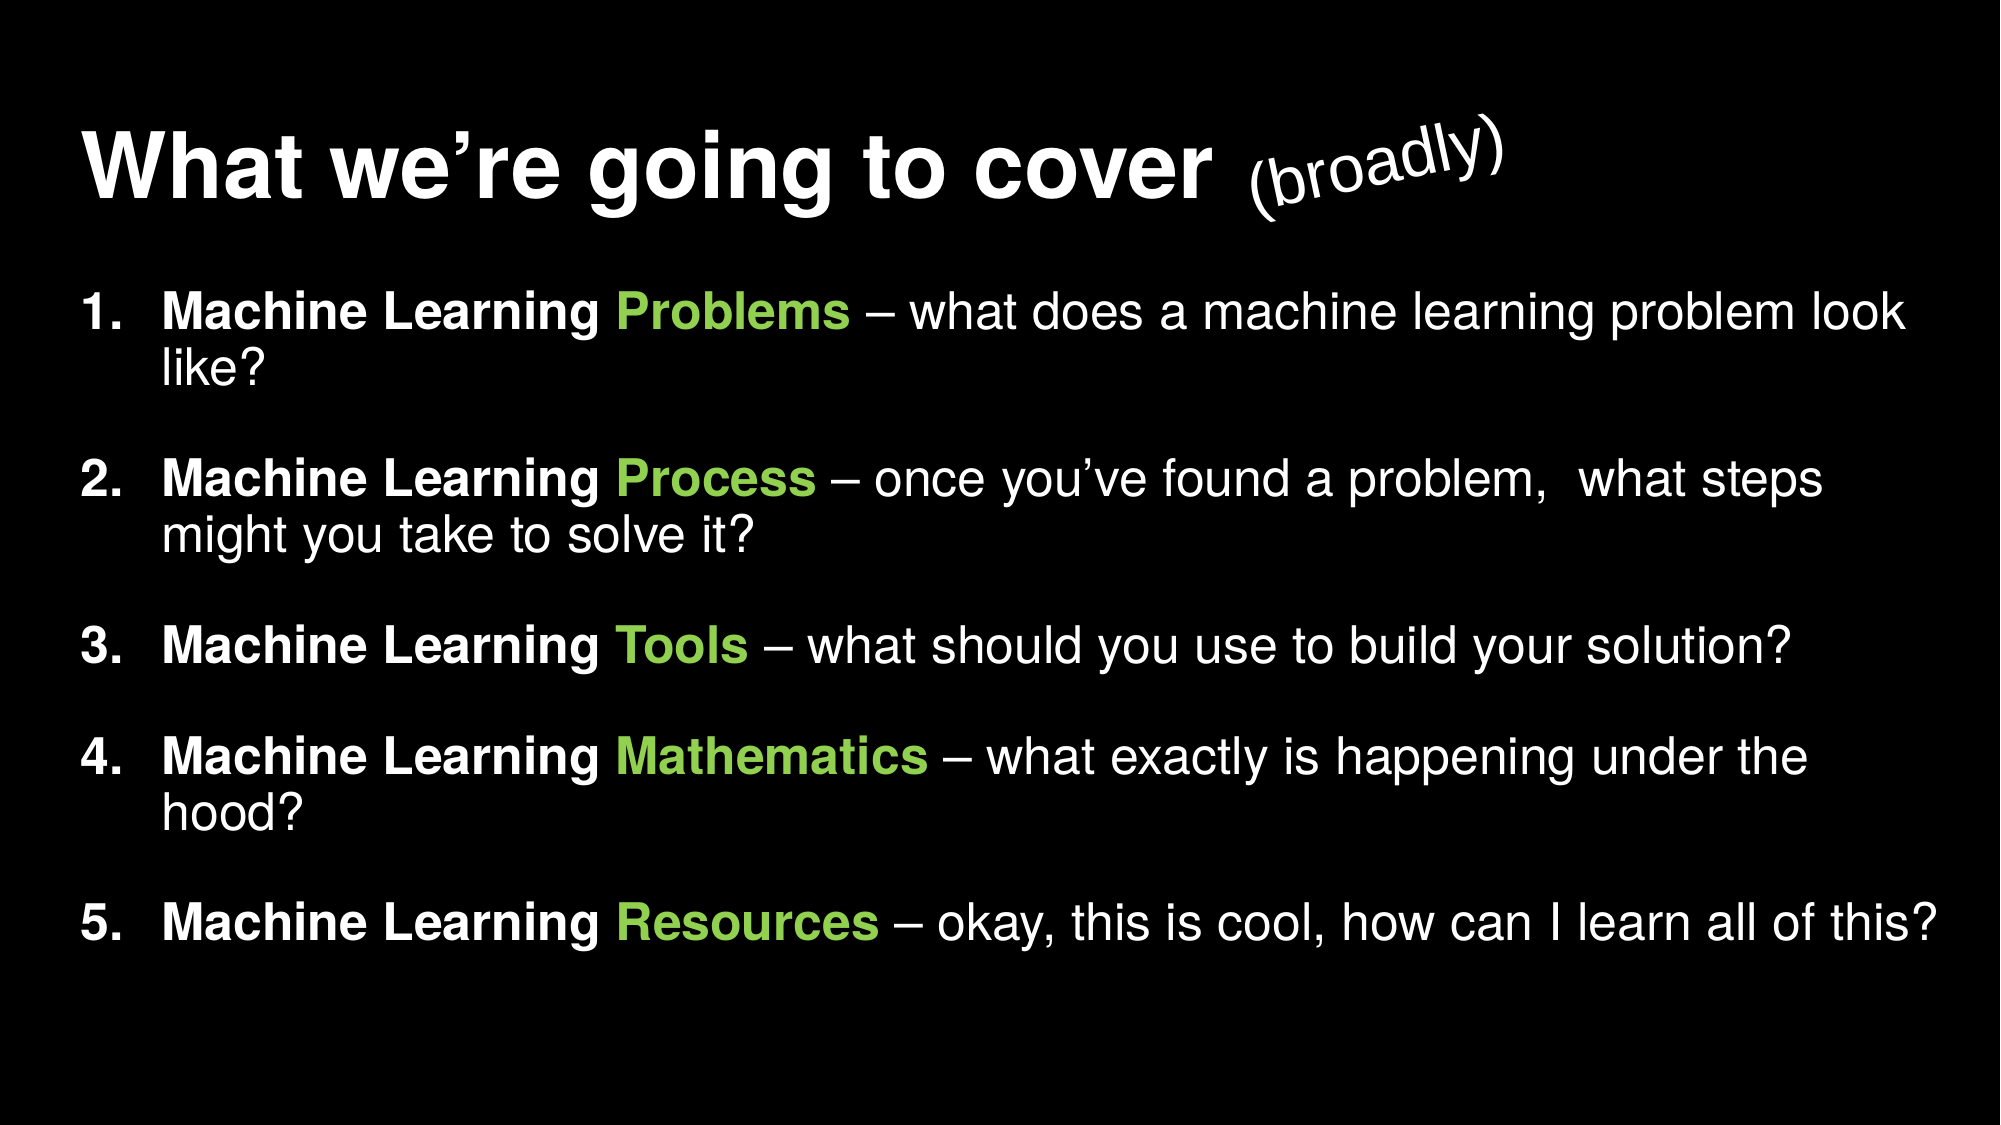

# What we’re going to cover
(broadly)
Machine Learning Problems – what does a machine learning problem look like?

Machine Learning Process – once you’ve found a problem,  what steps might you take to solve it?

Machine Learning Tools – what should you use to build your solution?

Machine Learning Mathematics – what exactly is happening under the hood?

Machine Learning Resources – okay, this is cool, how can I learn all of this?